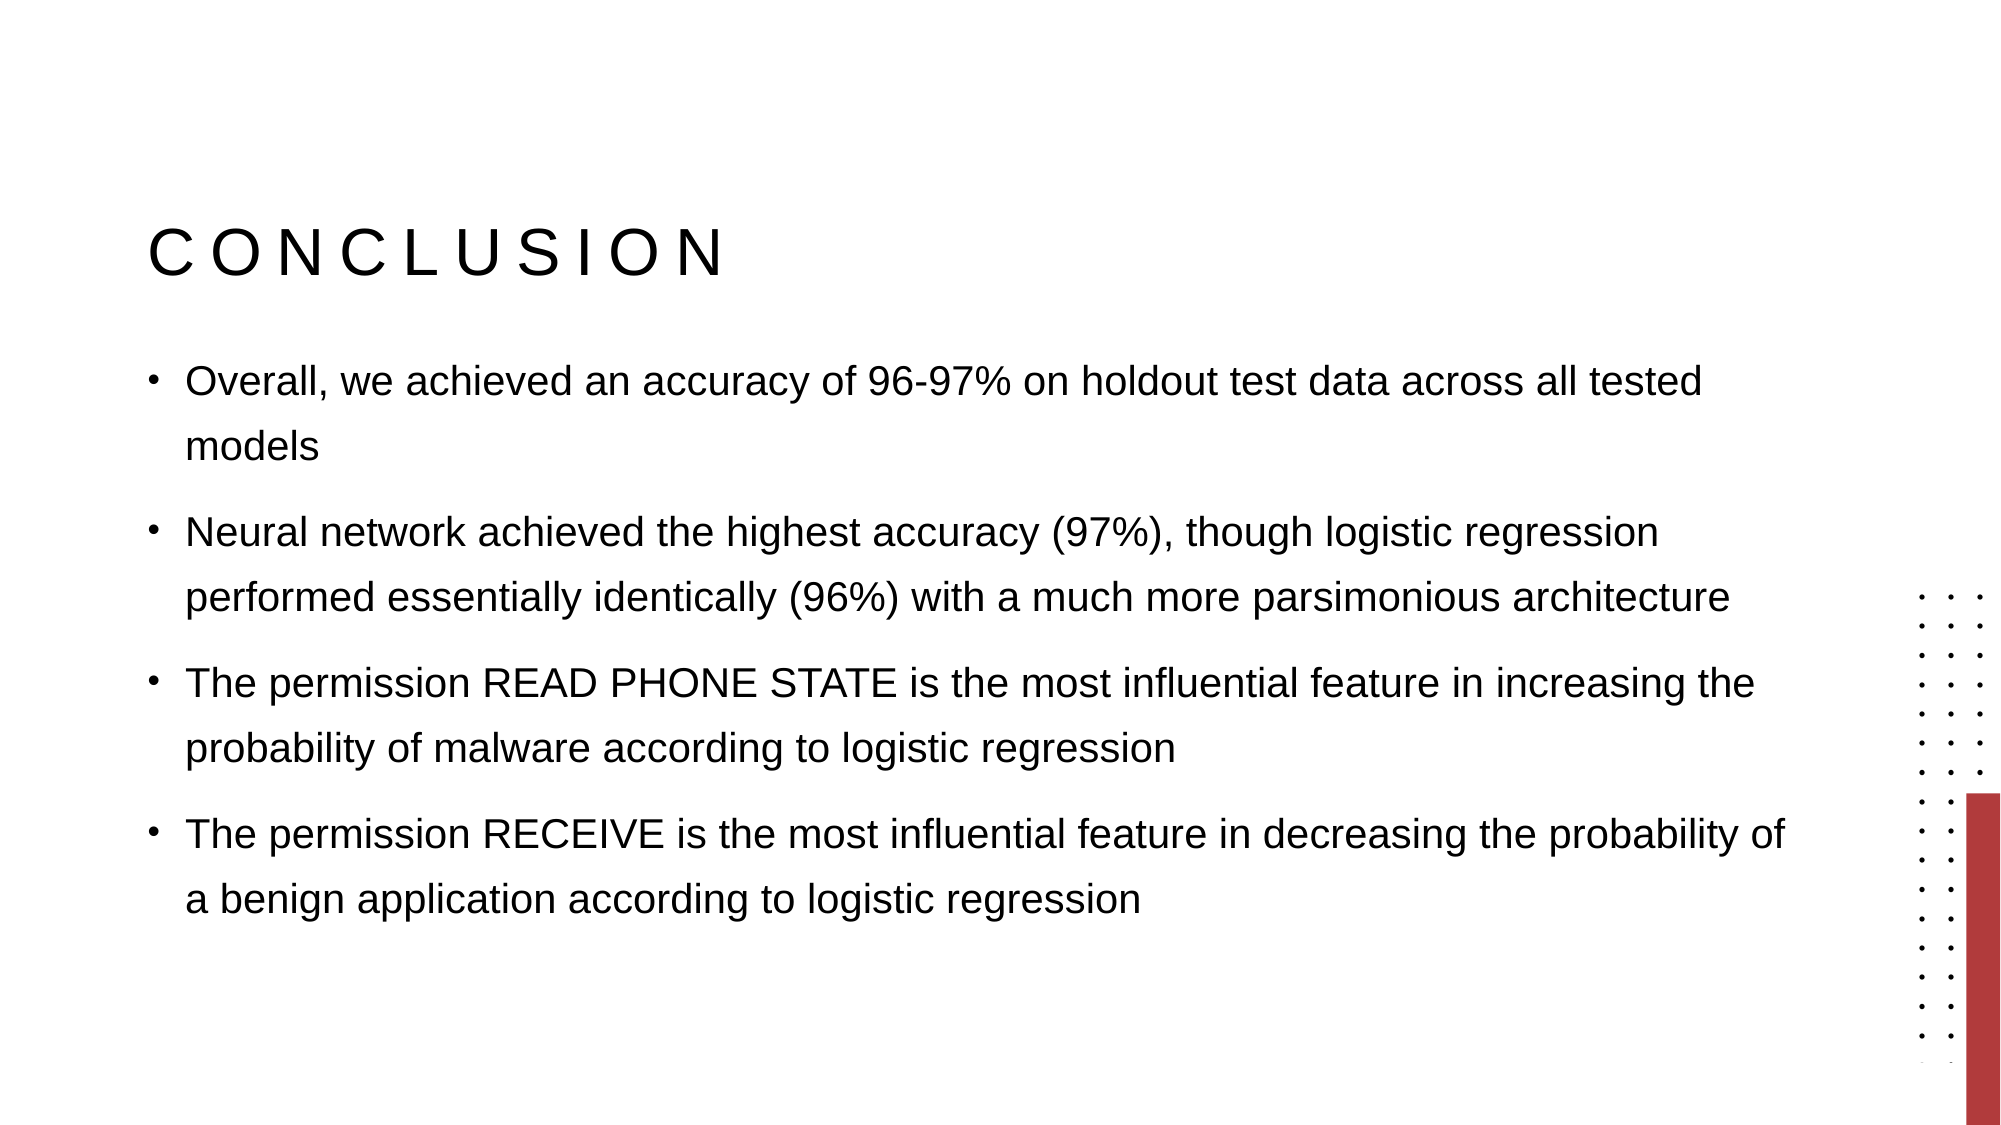

# Conclusion
Overall, we achieved an accuracy of 96-97% on holdout test data across all tested models
Neural network achieved the highest accuracy (97%), though logistic regression performed essentially identically (96%) with a much more parsimonious architecture
The permission READ PHONE STATE is the most influential feature in increasing the probability of malware according to logistic regression
The permission RECEIVE is the most influential feature in decreasing the probability of a benign application according to logistic regression